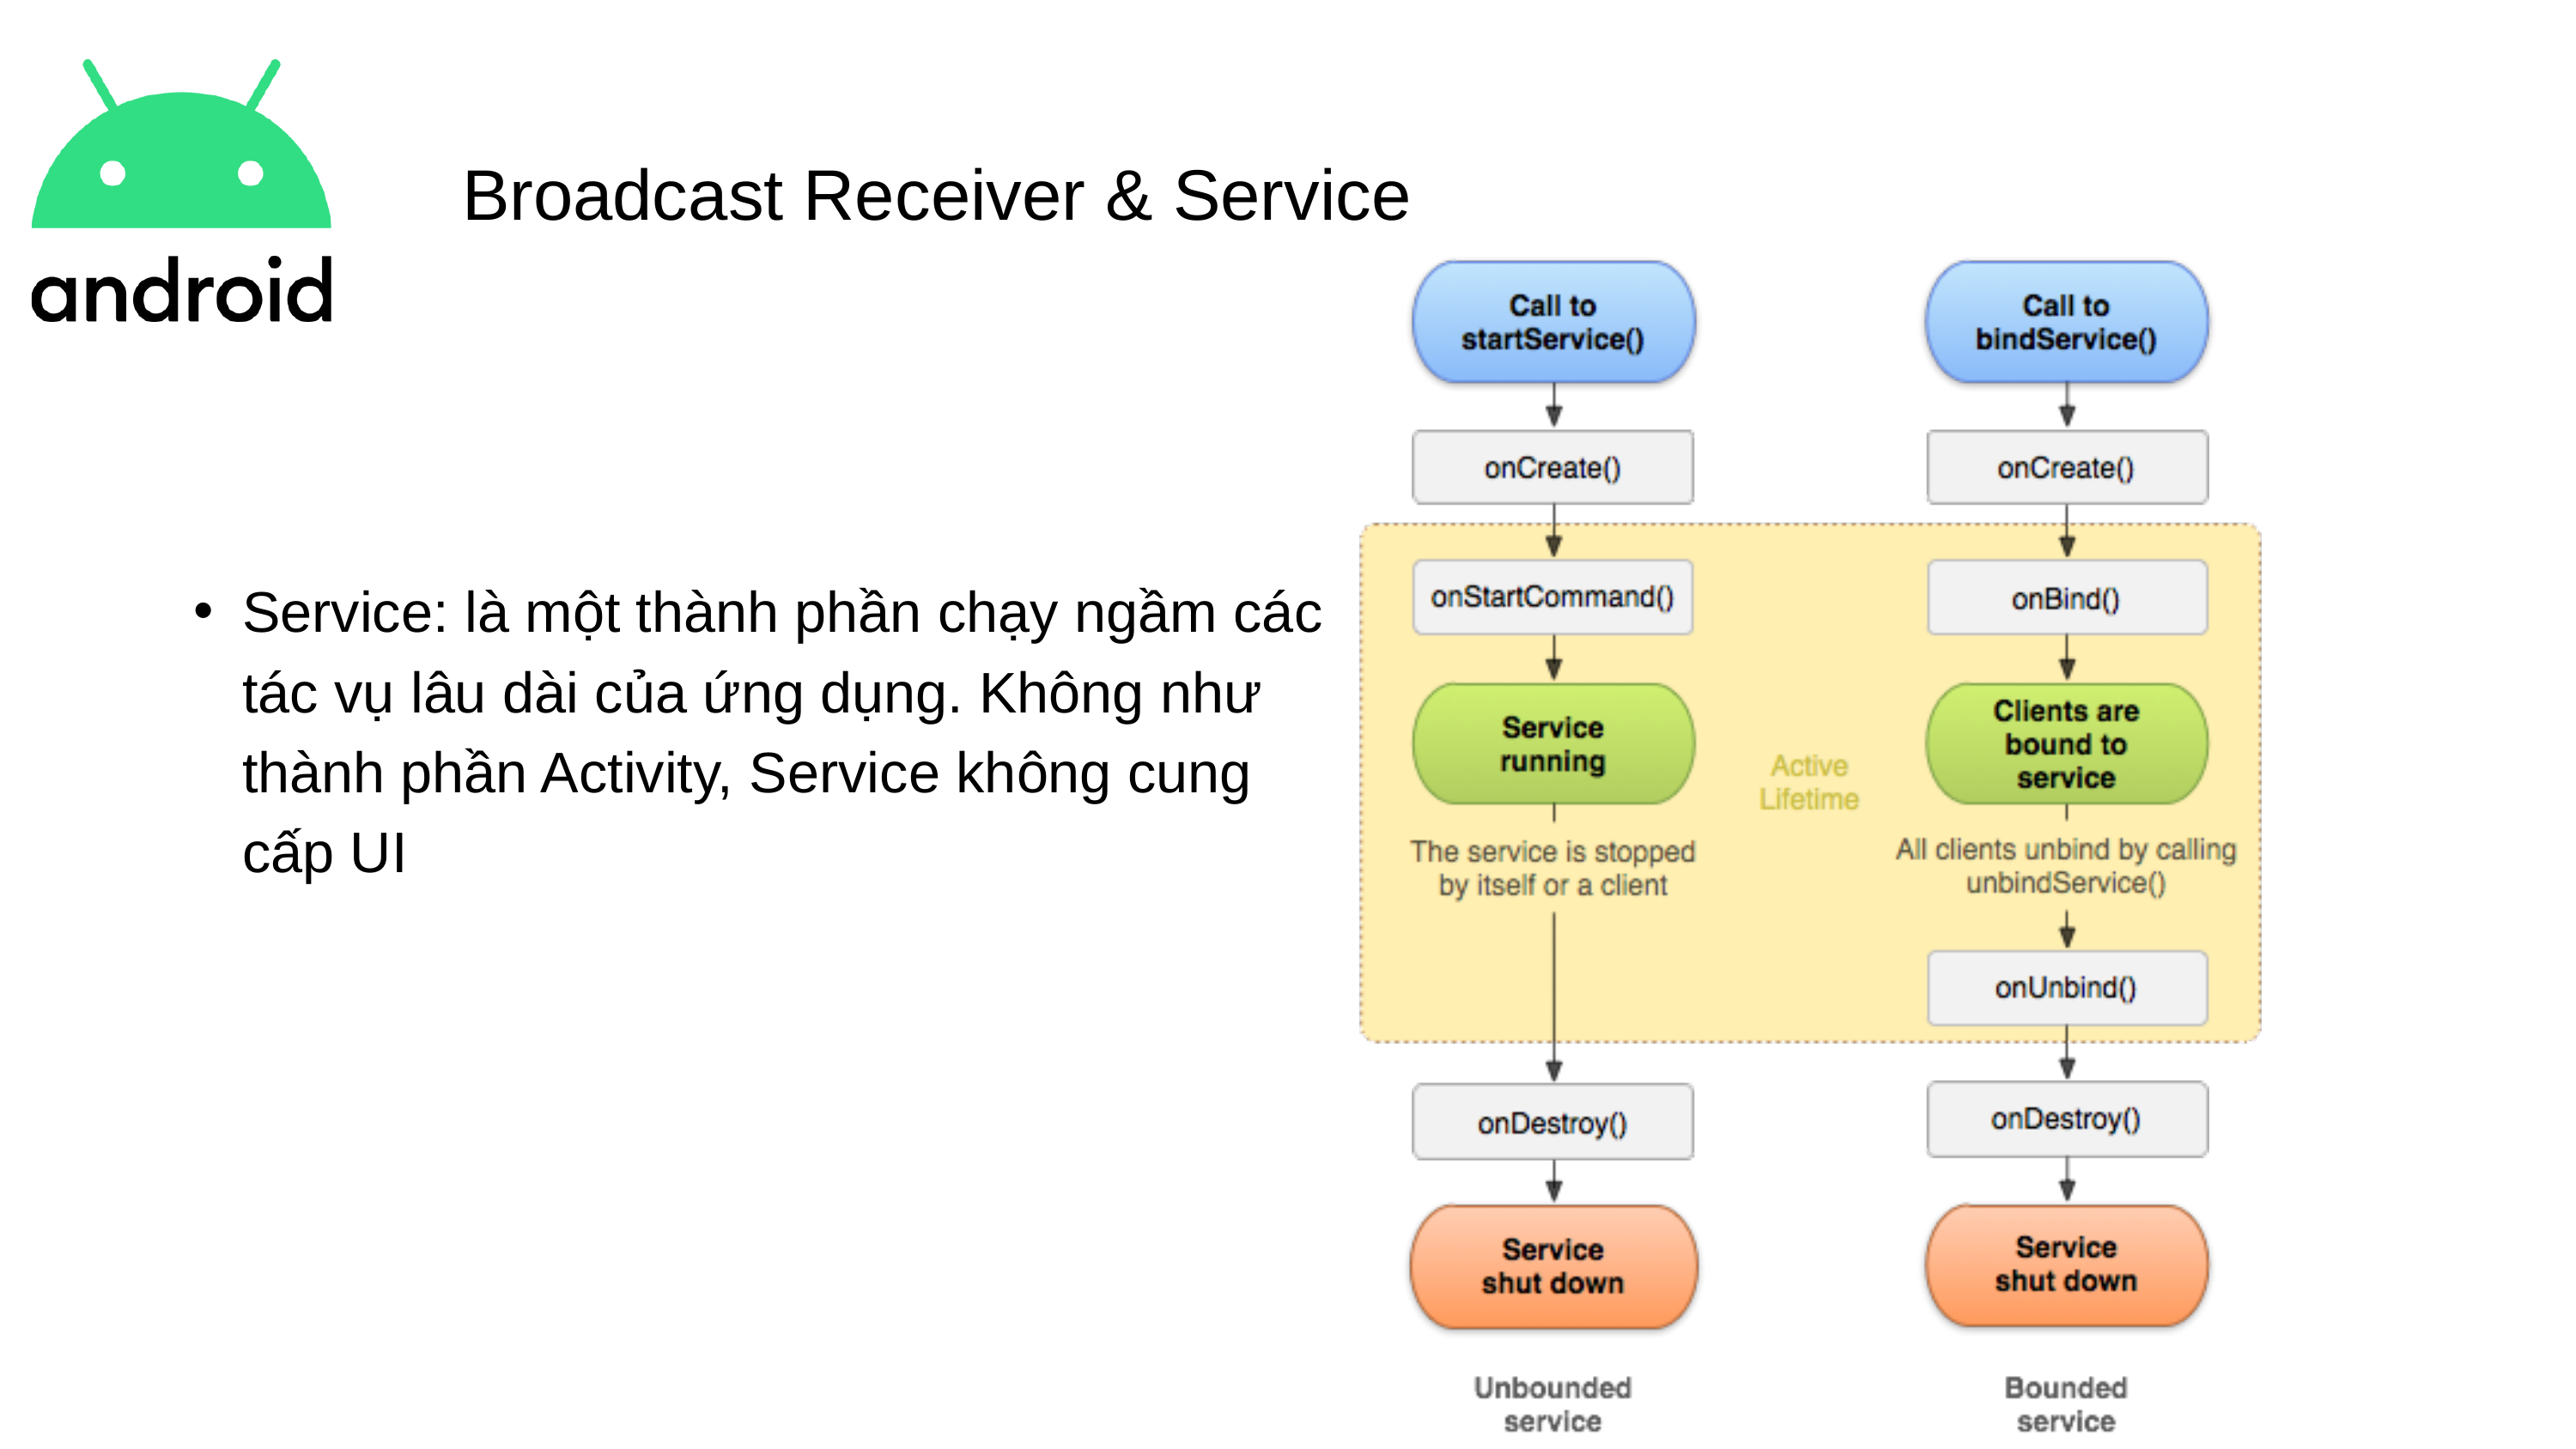

Broadcast Receiver & Service

Service: là một thành phần chạy ngầm các tác vụ lâu dài của ứng dụng. Không như thành phần Activity, Service không cung cấp UI